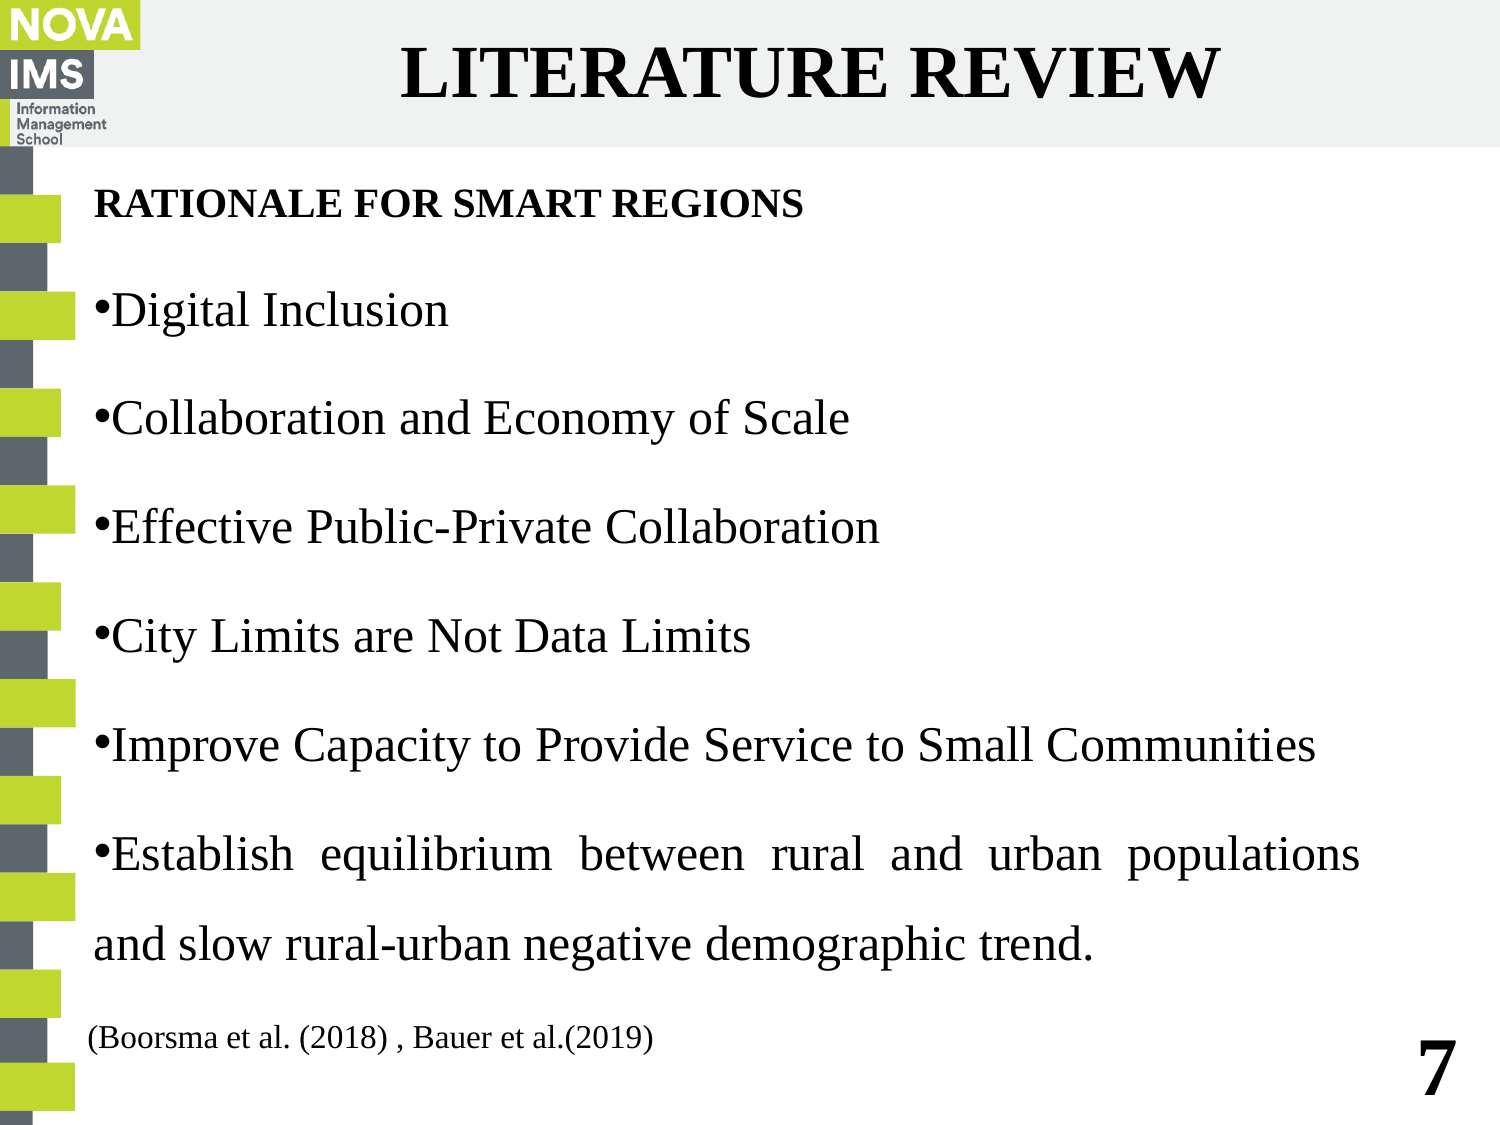

# LITERATURE REVIEW
RATIONALE FOR SMART REGIONS
Digital Inclusion
Collaboration and Economy of Scale
Effective Public-Private Collaboration
City Limits are Not Data Limits
Improve Capacity to Provide Service to Small Communities
Establish equilibrium between rural and urban populations and slow rural-urban negative demographic trend.
7
(Boorsma et al. (2018) , Bauer et al.(2019)